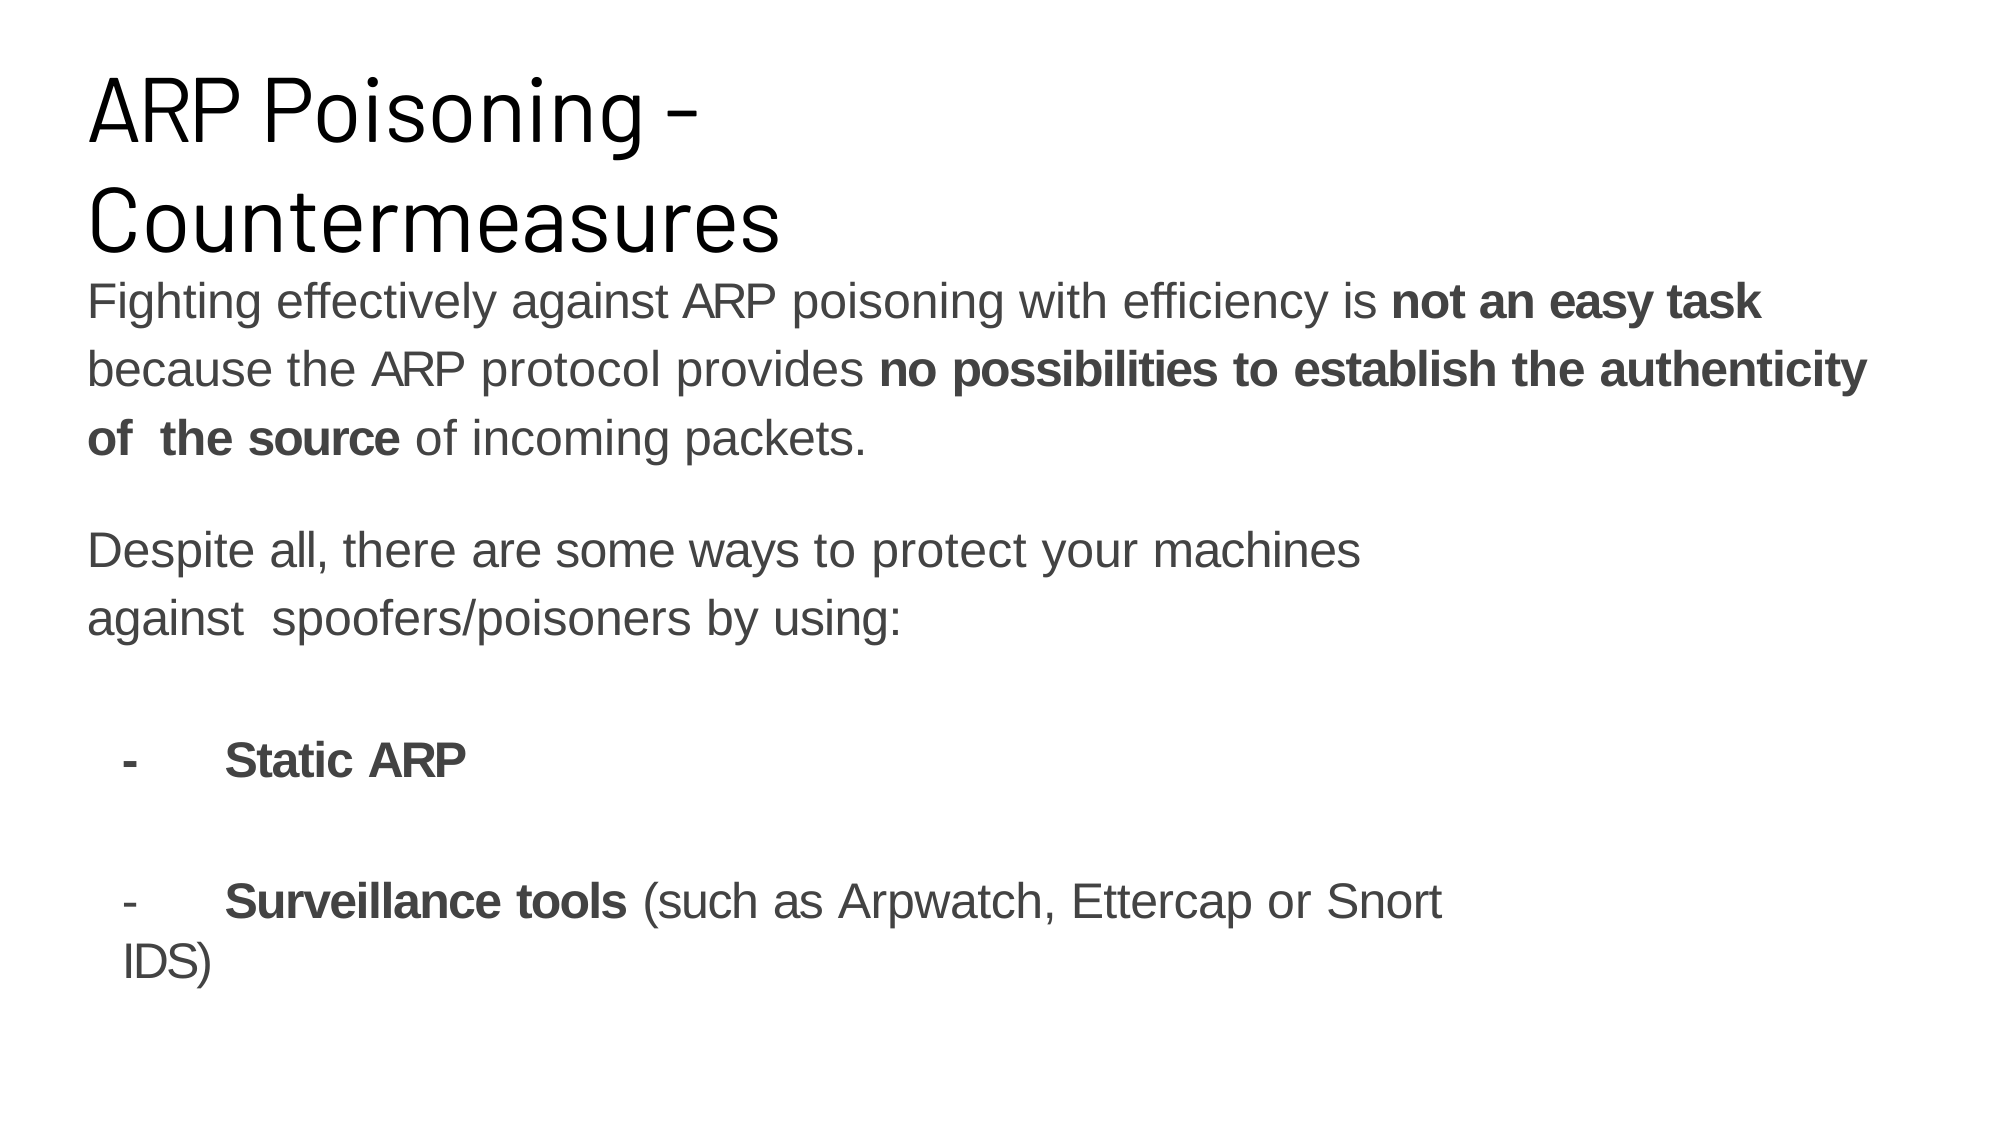

# ARP Poisoning - Countermeasures
Fighting effectively against ARP poisoning with efficiency is not an easy task  because the ARP protocol provides no possibilities to establish the authenticity of  the source of incoming packets.
Despite all, there are some ways to protect your machines against  spoofers/poisoners by using:

-	Static ARP

-	Surveillance tools (such as Arpwatch, Ettercap or Snort IDS)